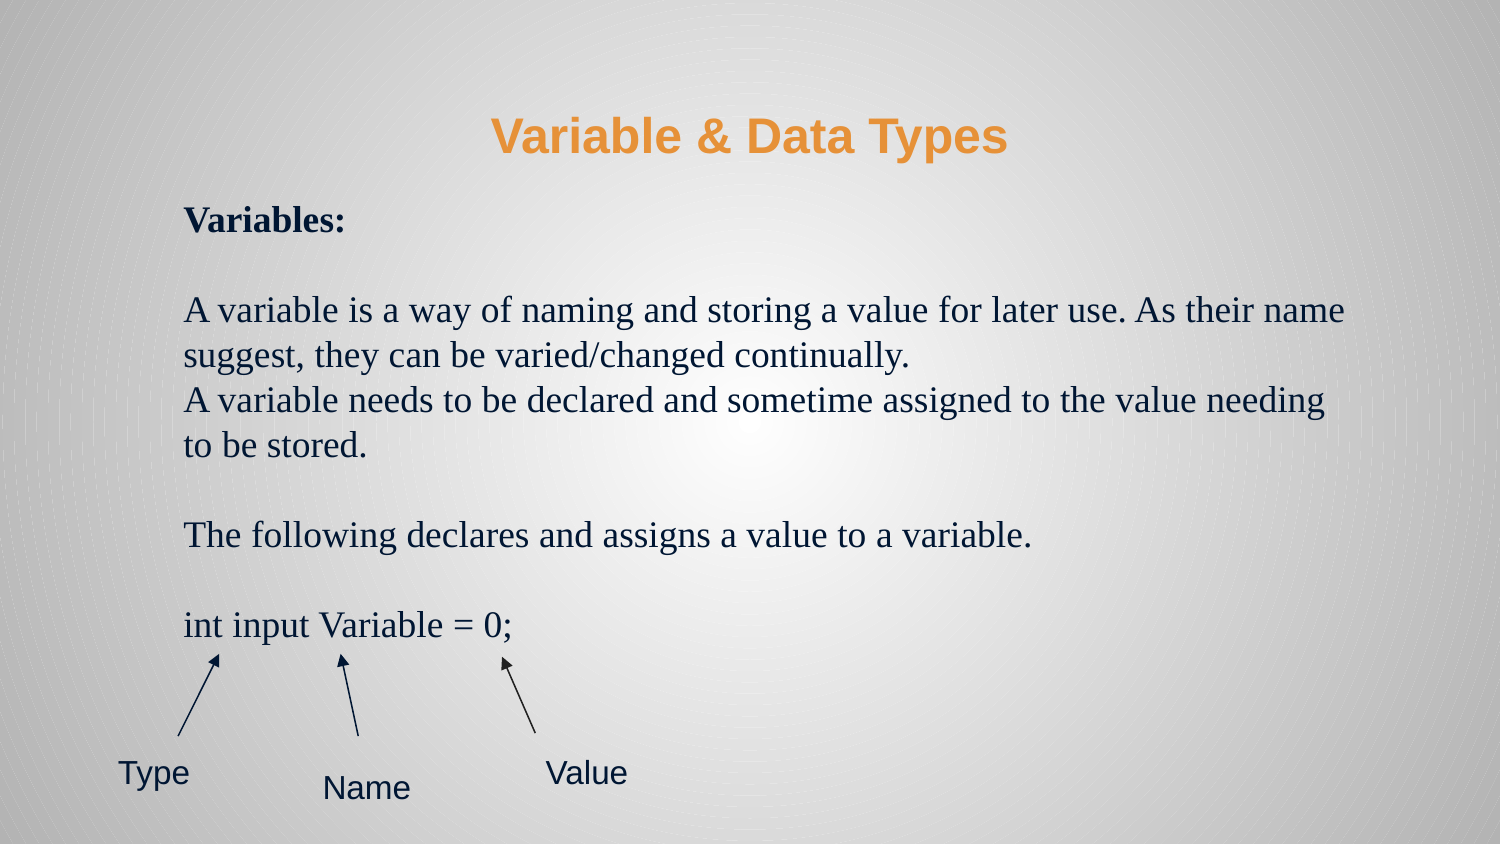

Variable & Data Types
Variables:

A variable is a way of naming and storing a value for later use. As their name suggest, they can be varied/changed continually.
A variable needs to be declared and sometime assigned to the value needing to be stored.

The following declares and assigns a value to a variable.

int input Variable = 0;

Type
Value
Name